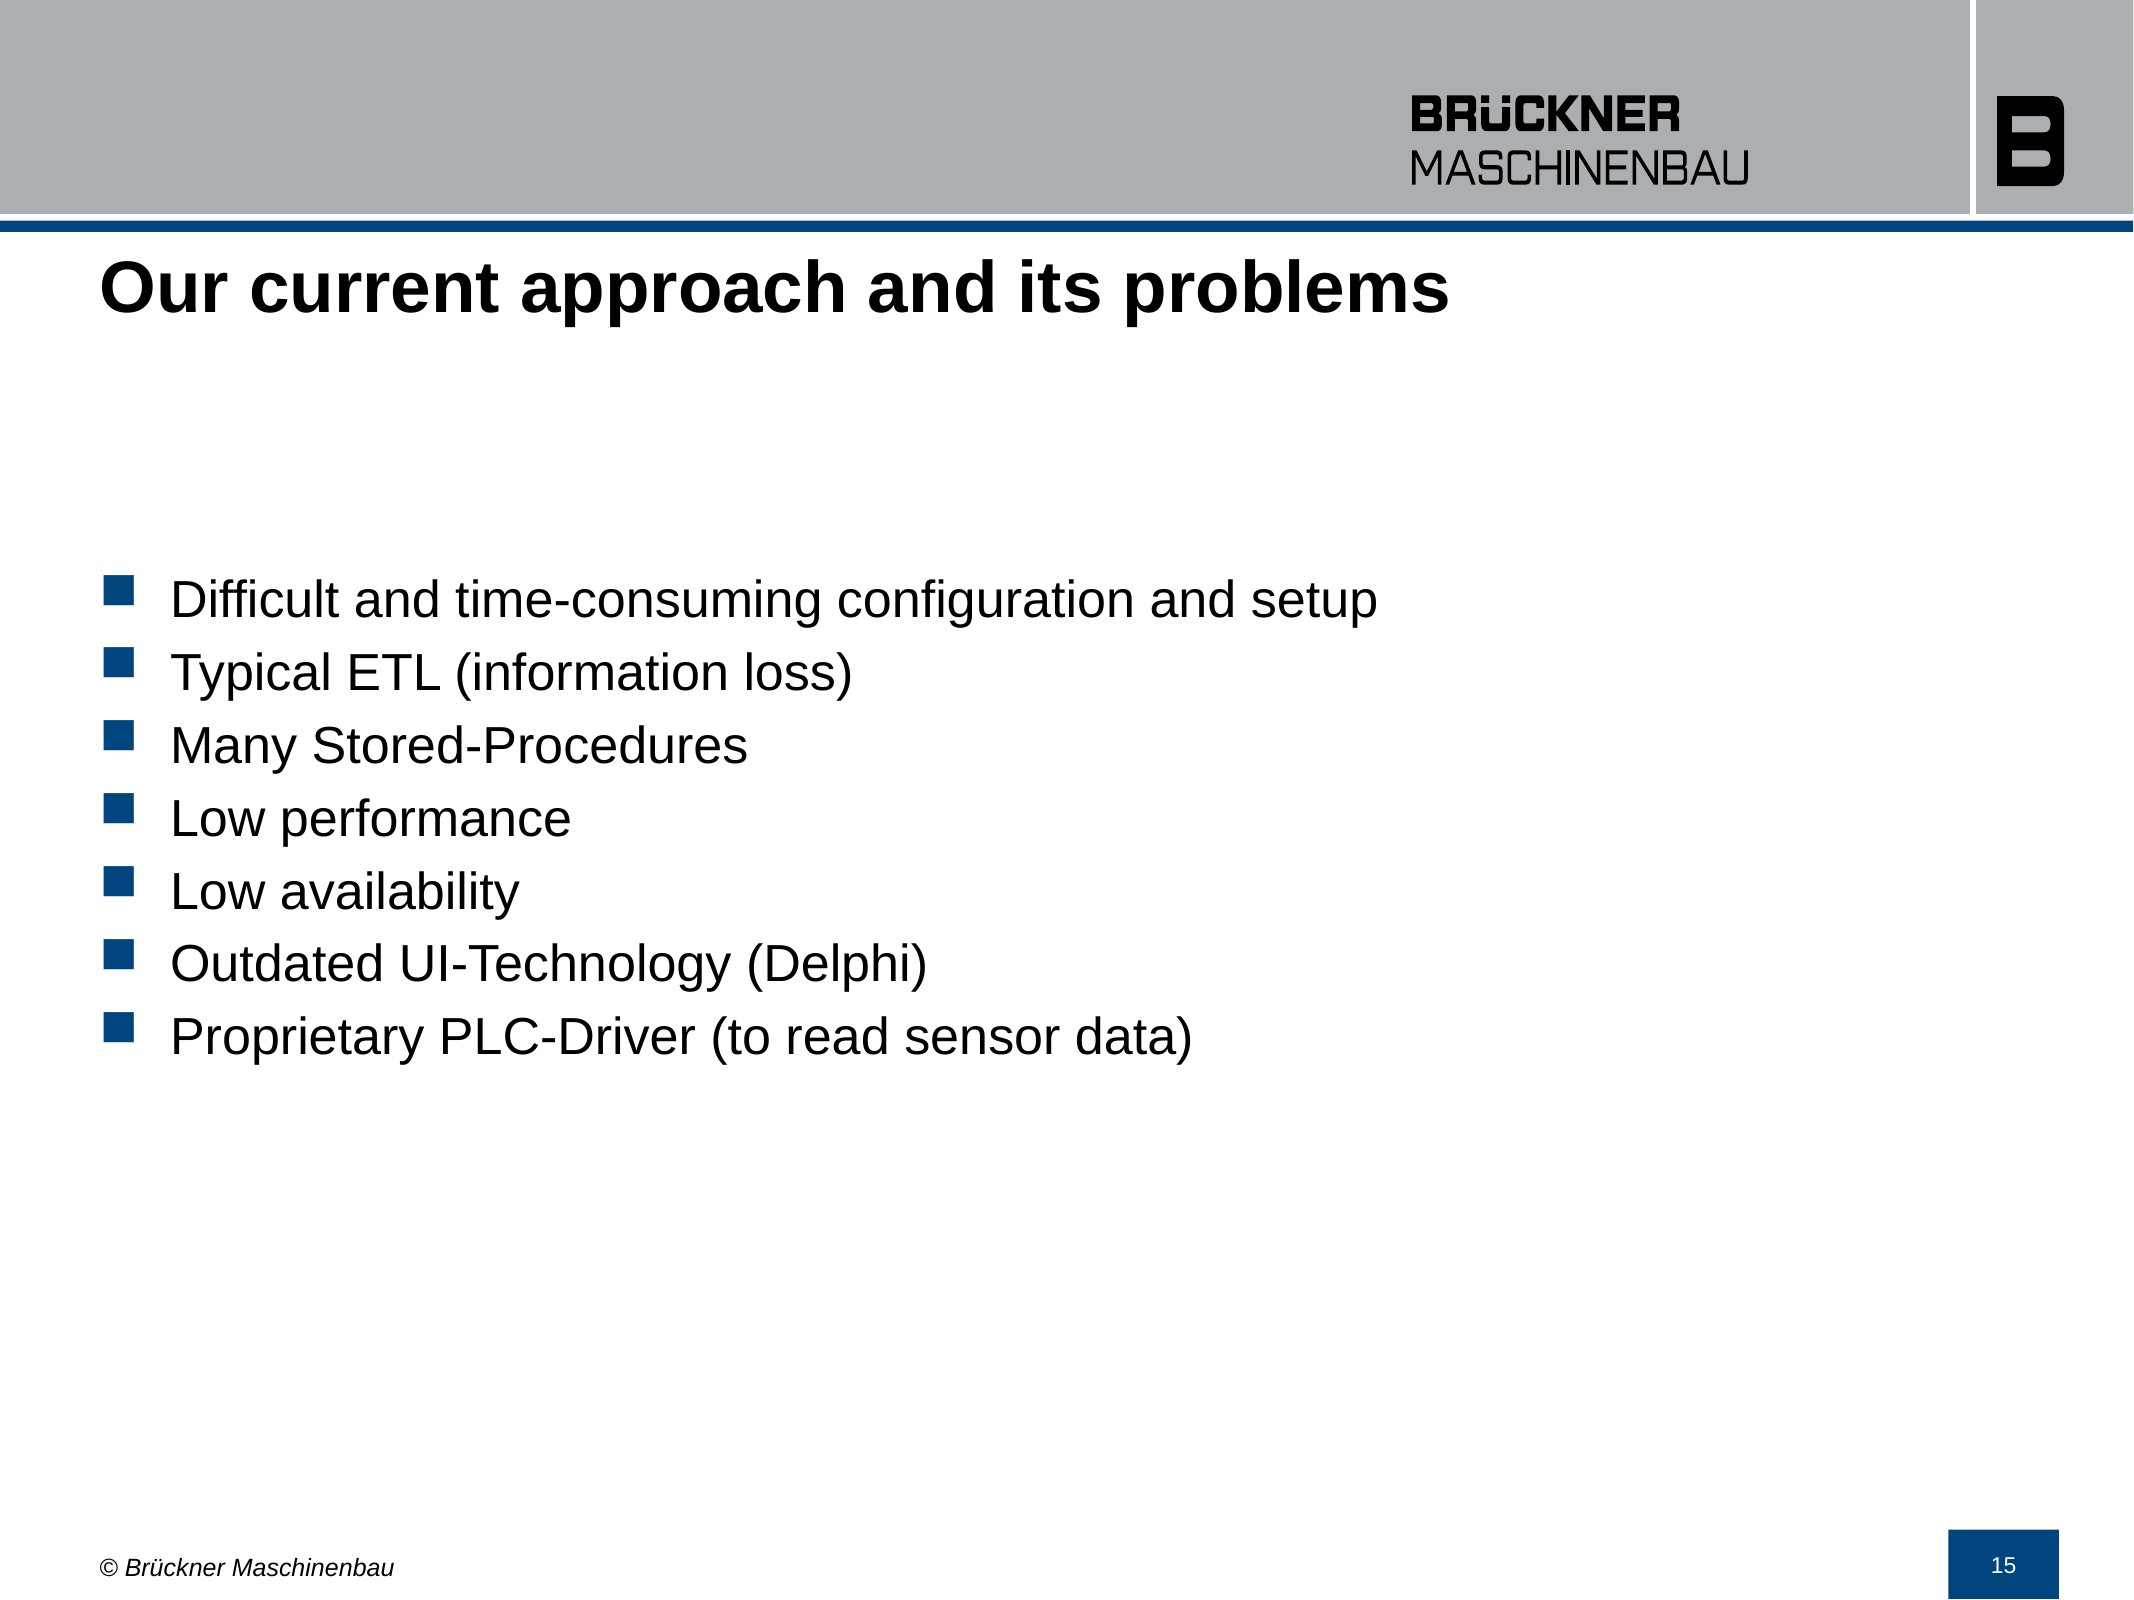

# Our current approach and its problems

Difficult and time-consuming configuration and setup
Typical ETL (information loss)
Many Stored-Procedures
Low performance
Low availability
Outdated UI-Technology (Delphi)
Proprietary PLC-Driver (to read sensor data)

15
© Brückner Maschinenbau